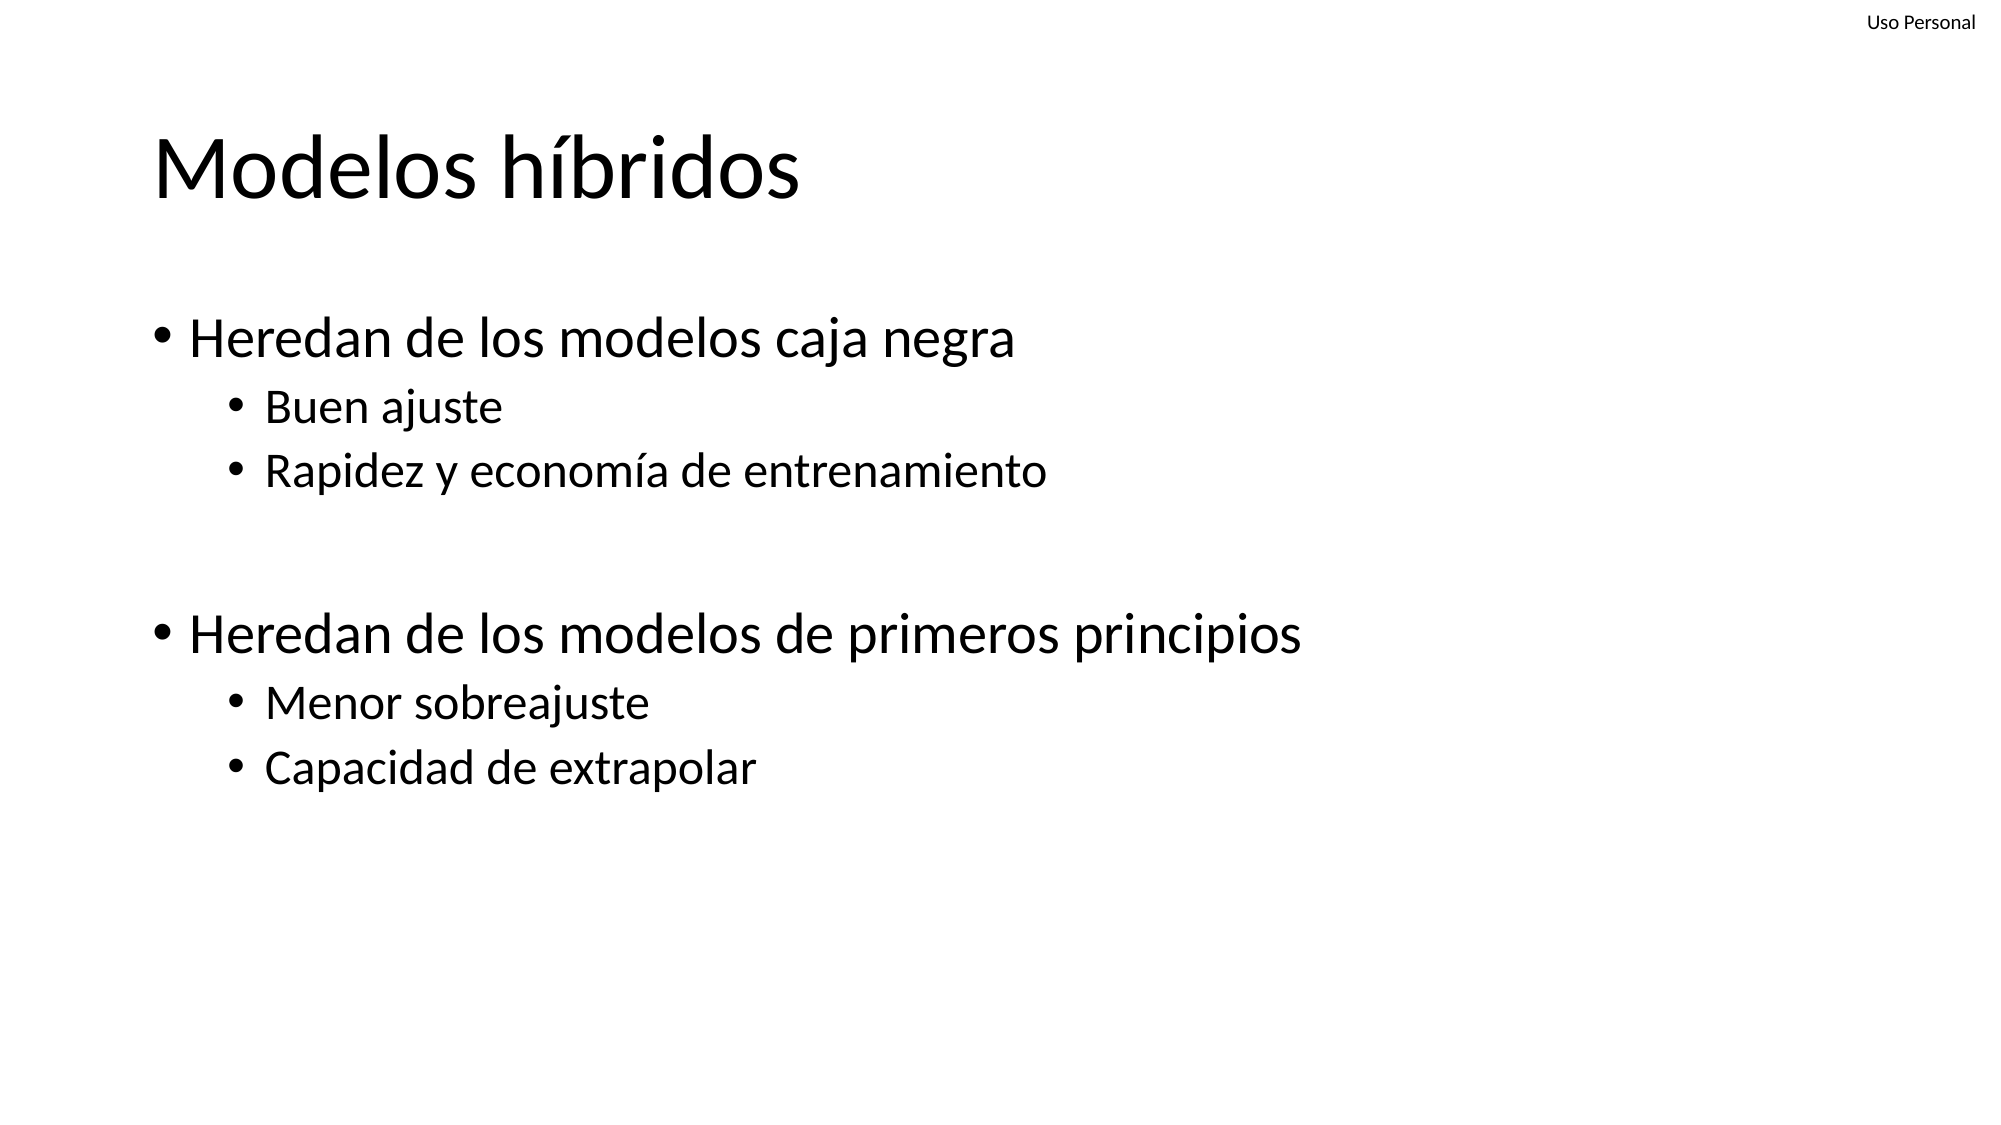

# Modelos híbridos
Heredan de los modelos caja negra
Buen ajuste
Rapidez y economía de entrenamiento

Heredan de los modelos de primeros principios
Menor sobreajuste
Capacidad de extrapolar